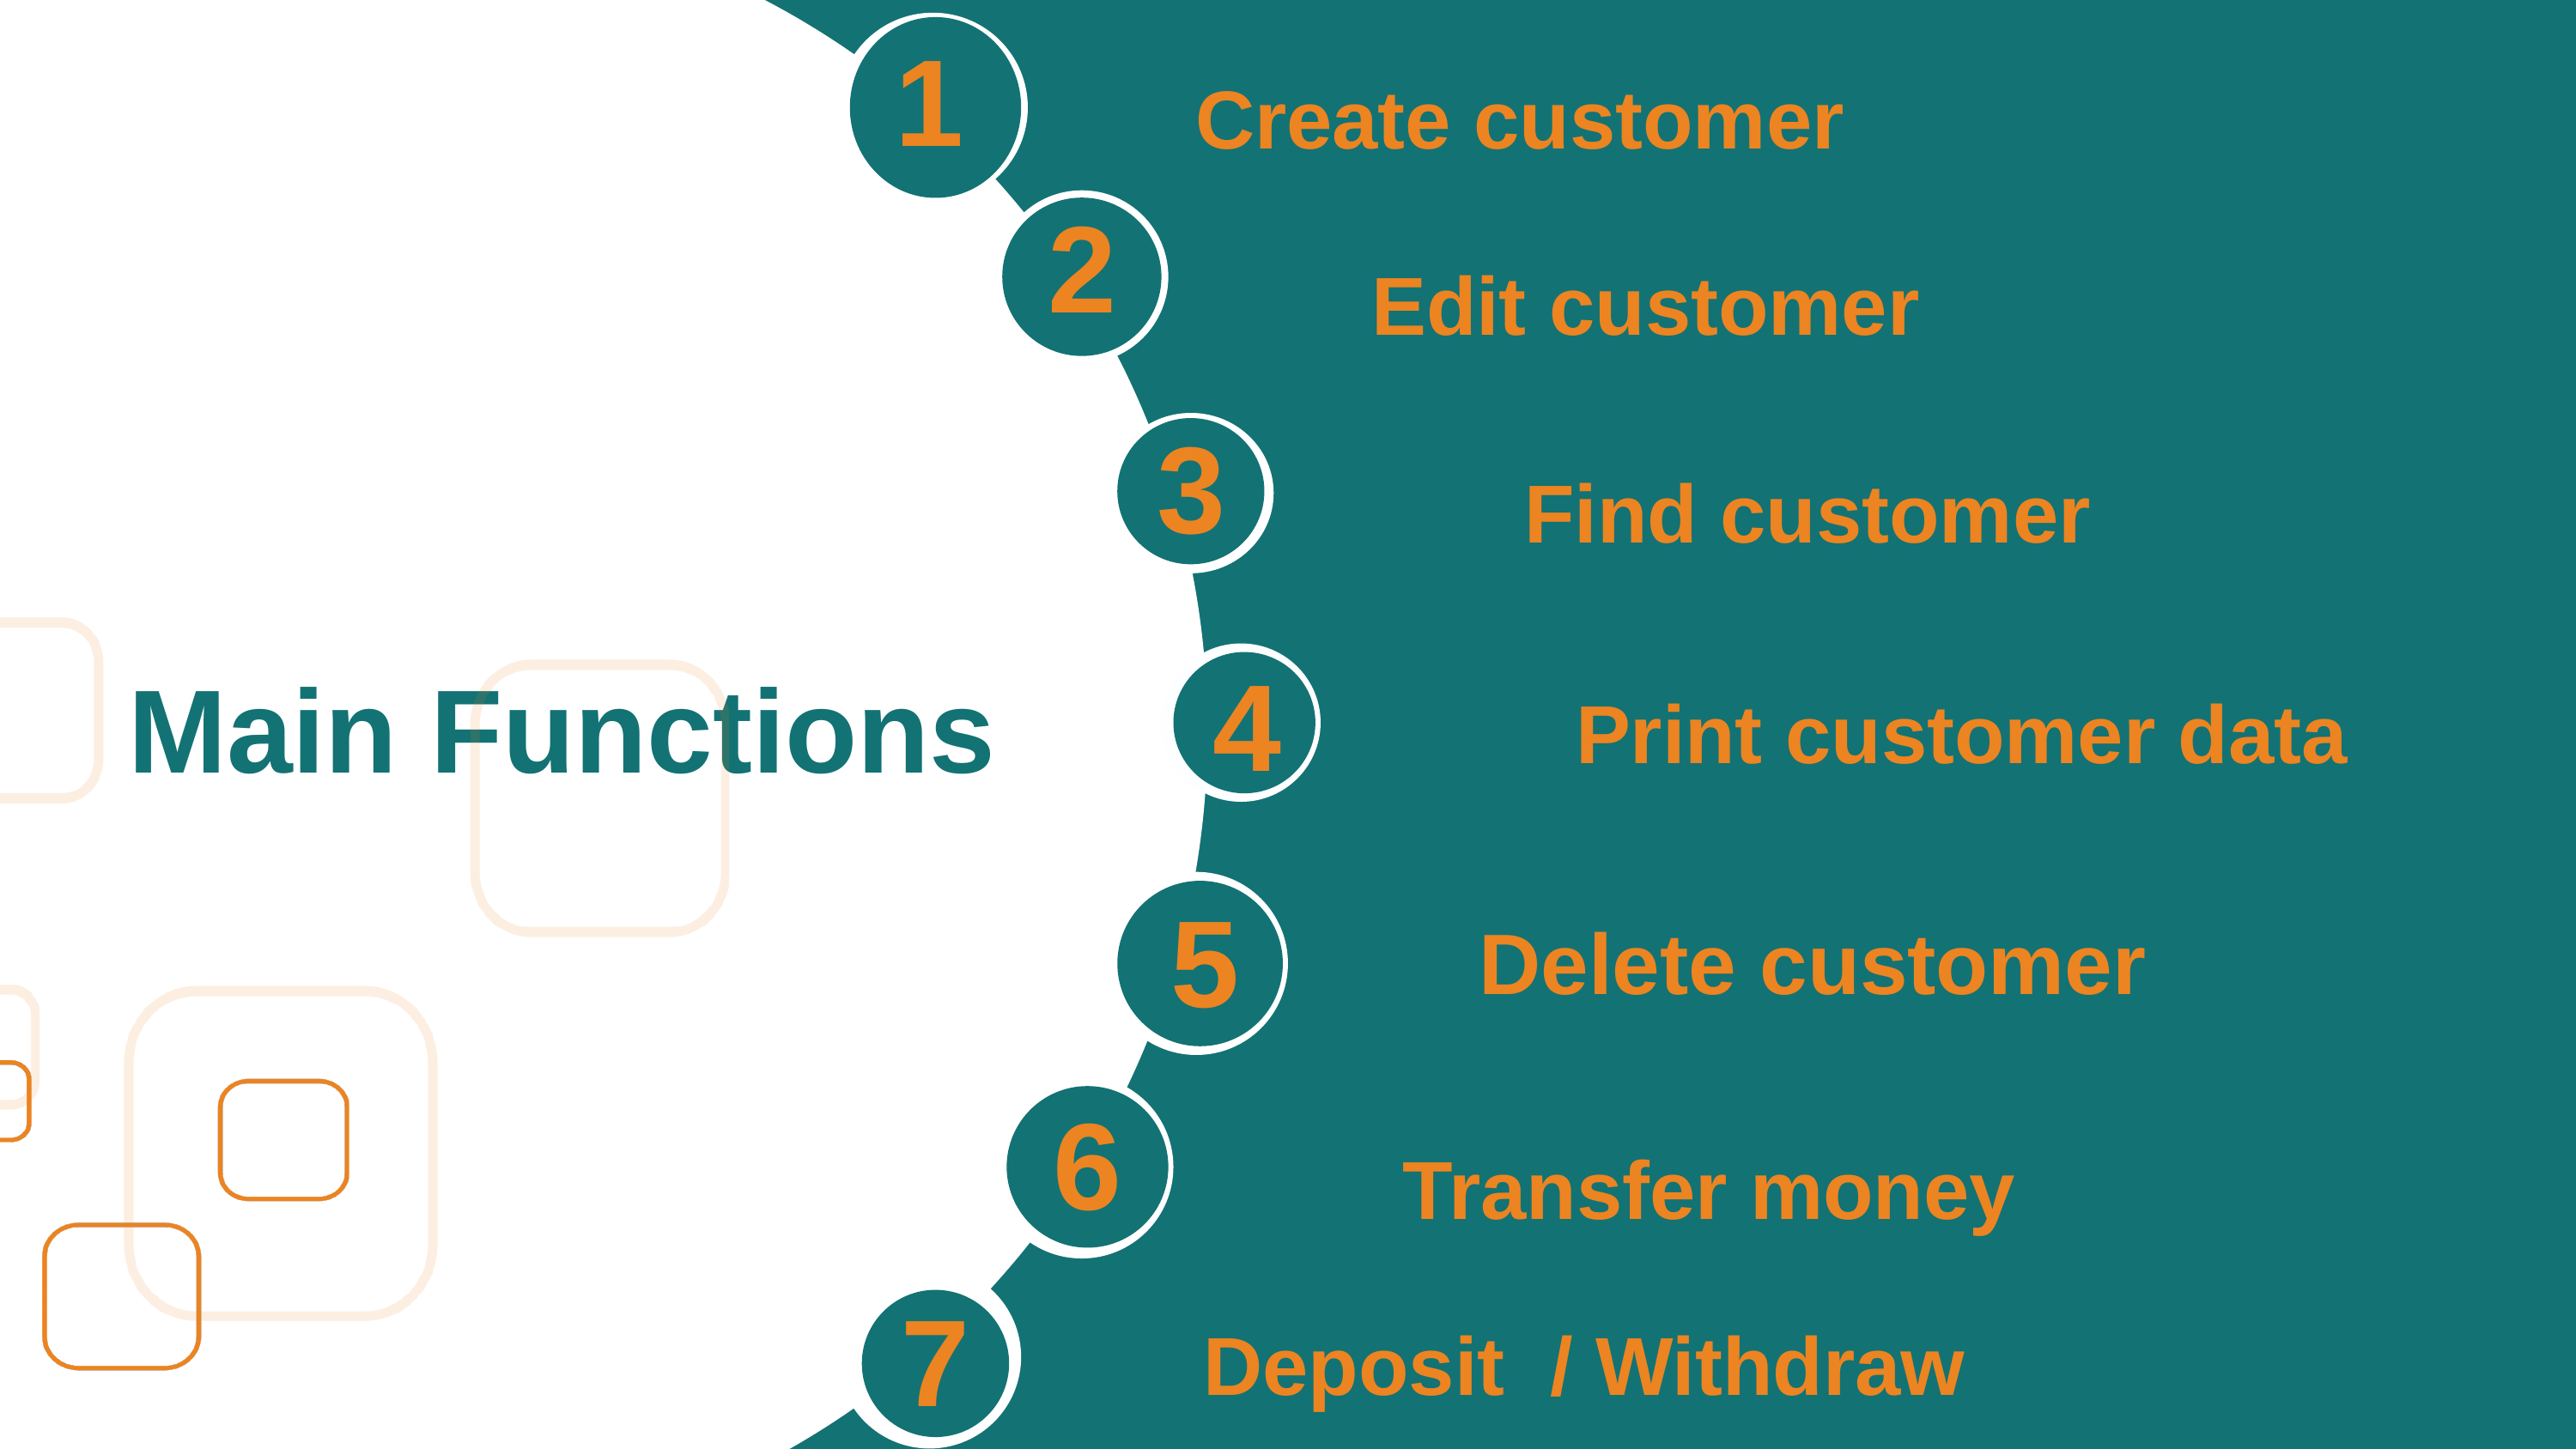

1

Create customer
2

Edit customer
3

Find customer

4
Main Functions

Print customer data
5

Delete customer

6
6

Transfer money
7

Deposit  / Withdraw